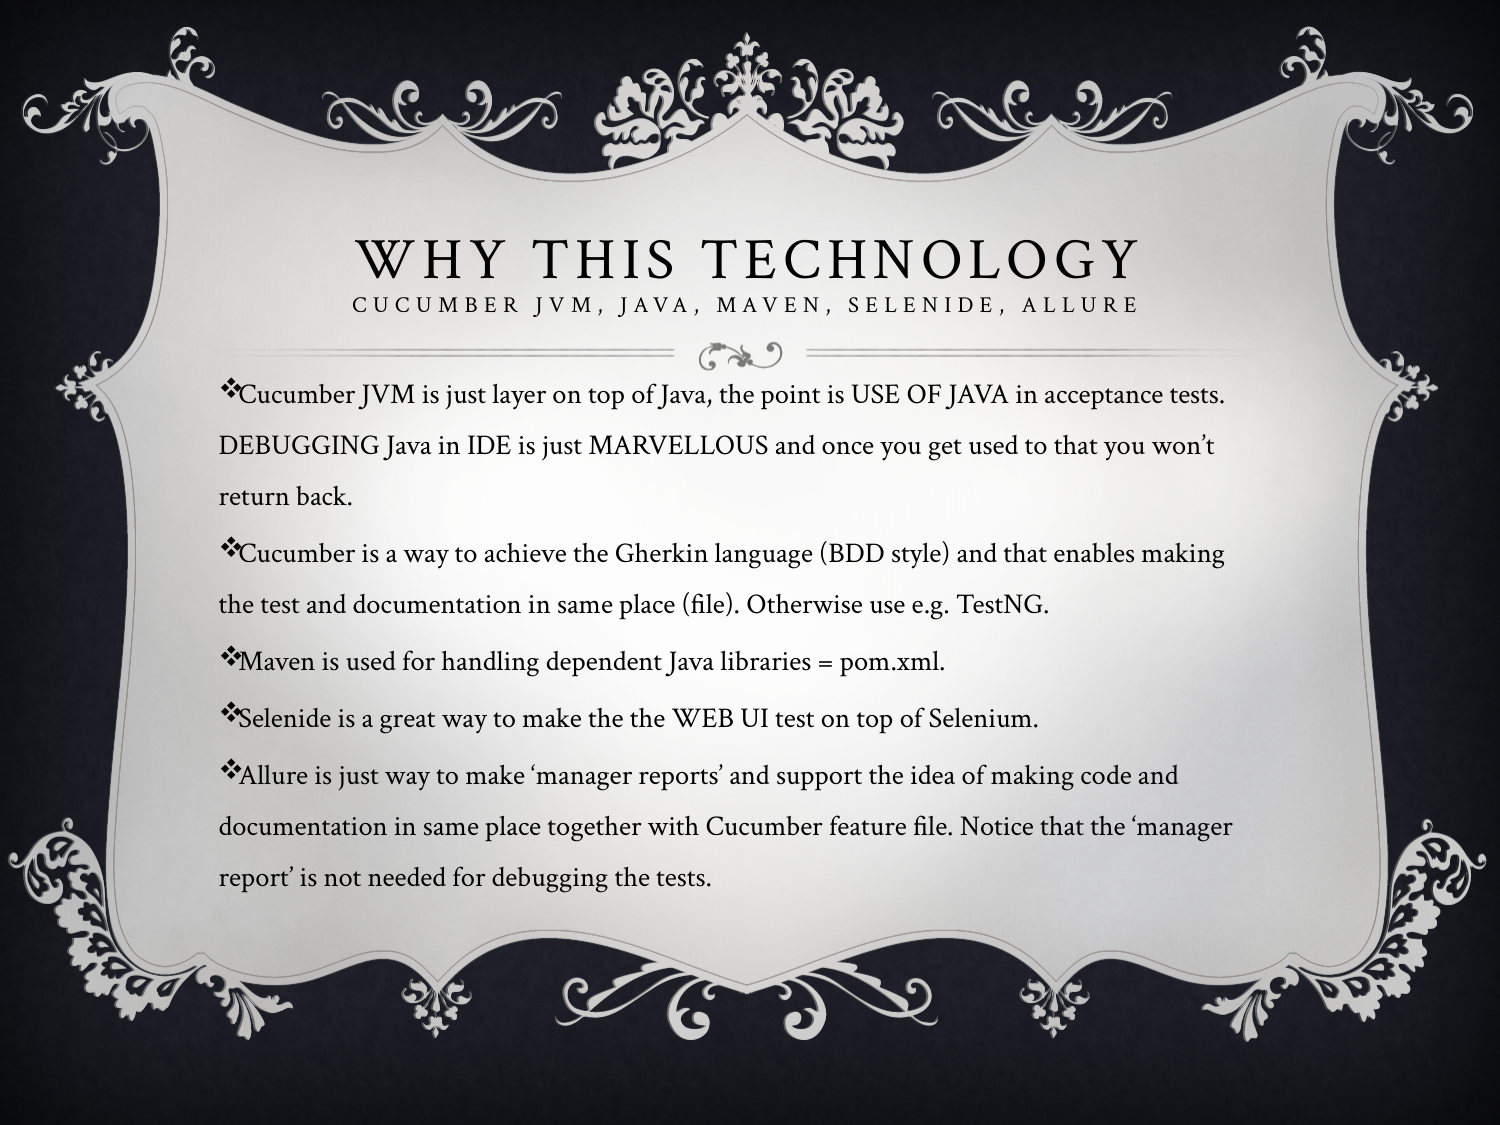

# Why this technology CucumbeR jvm, Java, maven, Selenide, Allure
Cucumber JVM is just layer on top of Java, the point is USE OF JAVA in acceptance tests. DEBUGGING Java in IDE is just MARVELLOUS and once you get used to that you won’t return back.
Cucumber is a way to achieve the Gherkin language (BDD style) and that enables making the test and documentation in same place (file). Otherwise use e.g. TestNG.
Maven is used for handling dependent Java libraries = pom.xml.
Selenide is a great way to make the the WEB UI test on top of Selenium.
Allure is just way to make ‘manager reports’ and support the idea of making code and documentation in same place together with Cucumber feature file. Notice that the ‘manager report’ is not needed for debugging the tests.